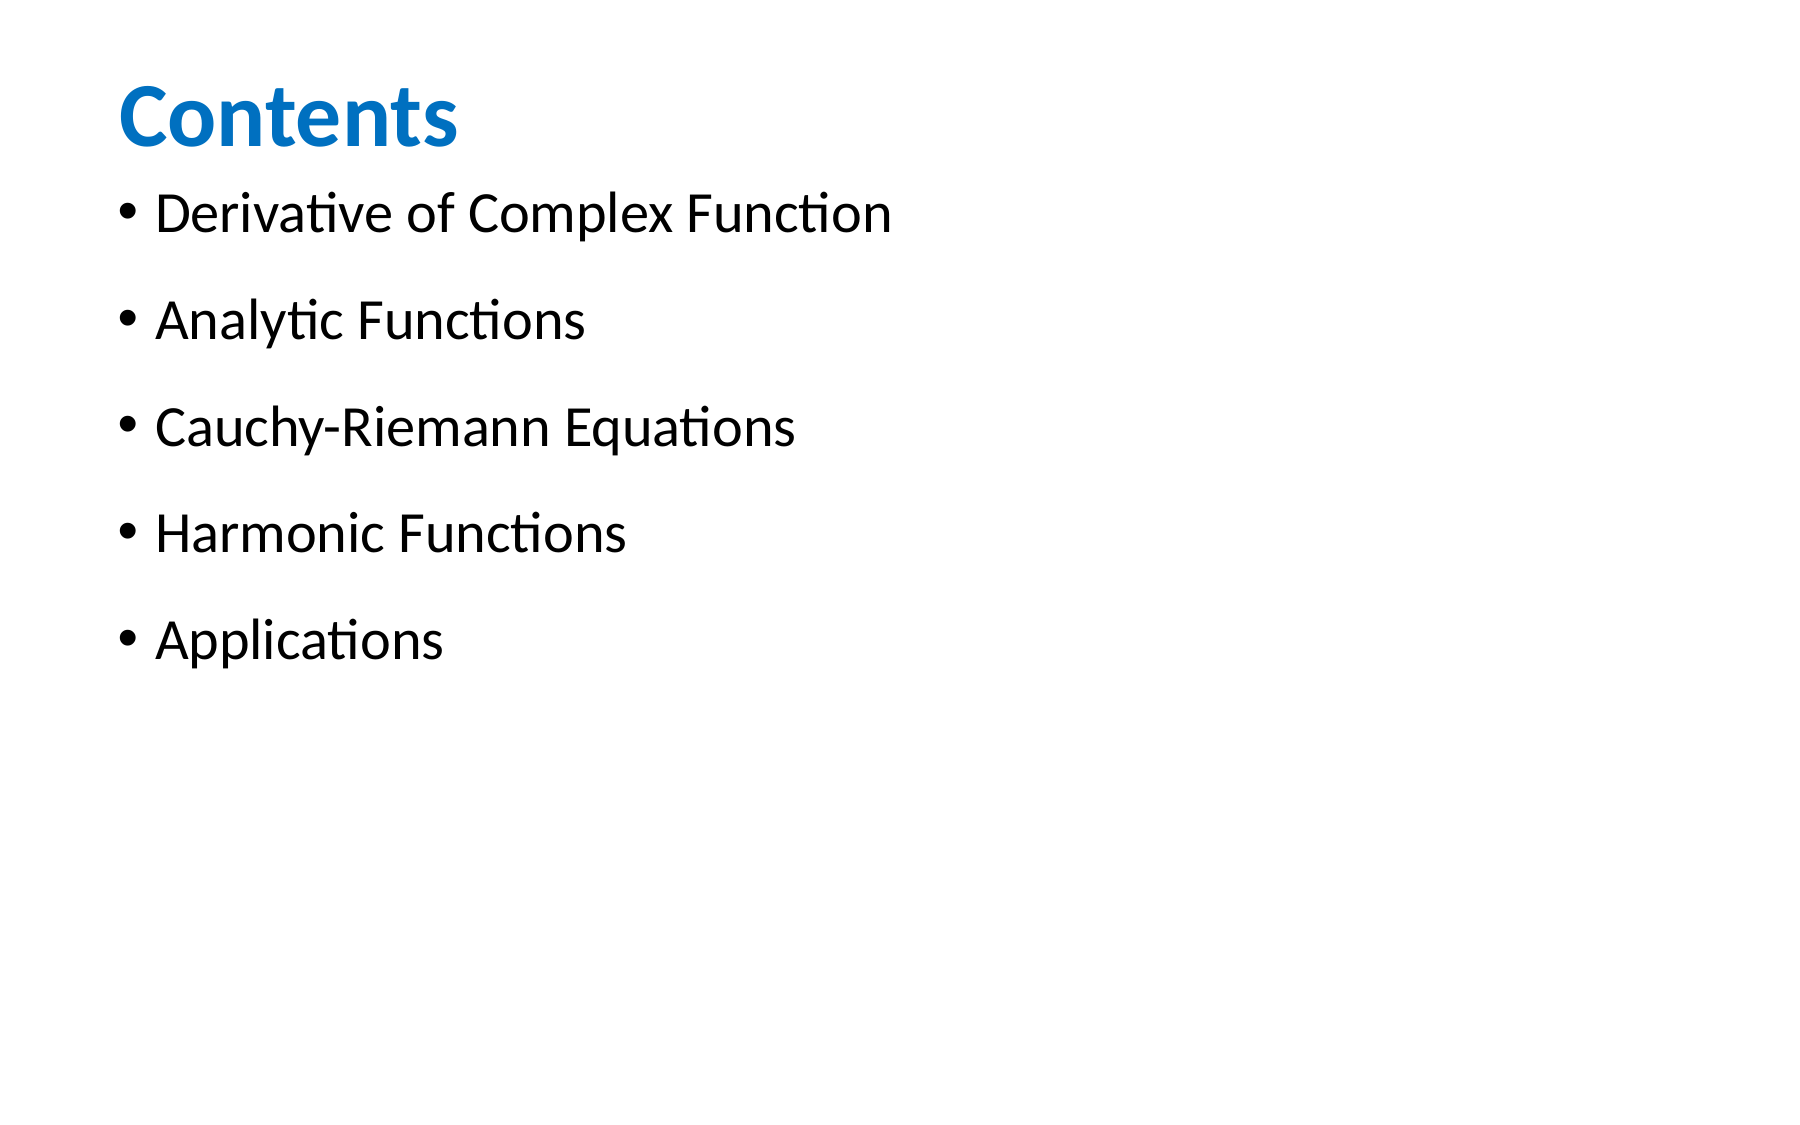

# Contents
Derivative of Complex Function

Analytic Functions

Cauchy-Riemann Equations

Harmonic Functions

Applications